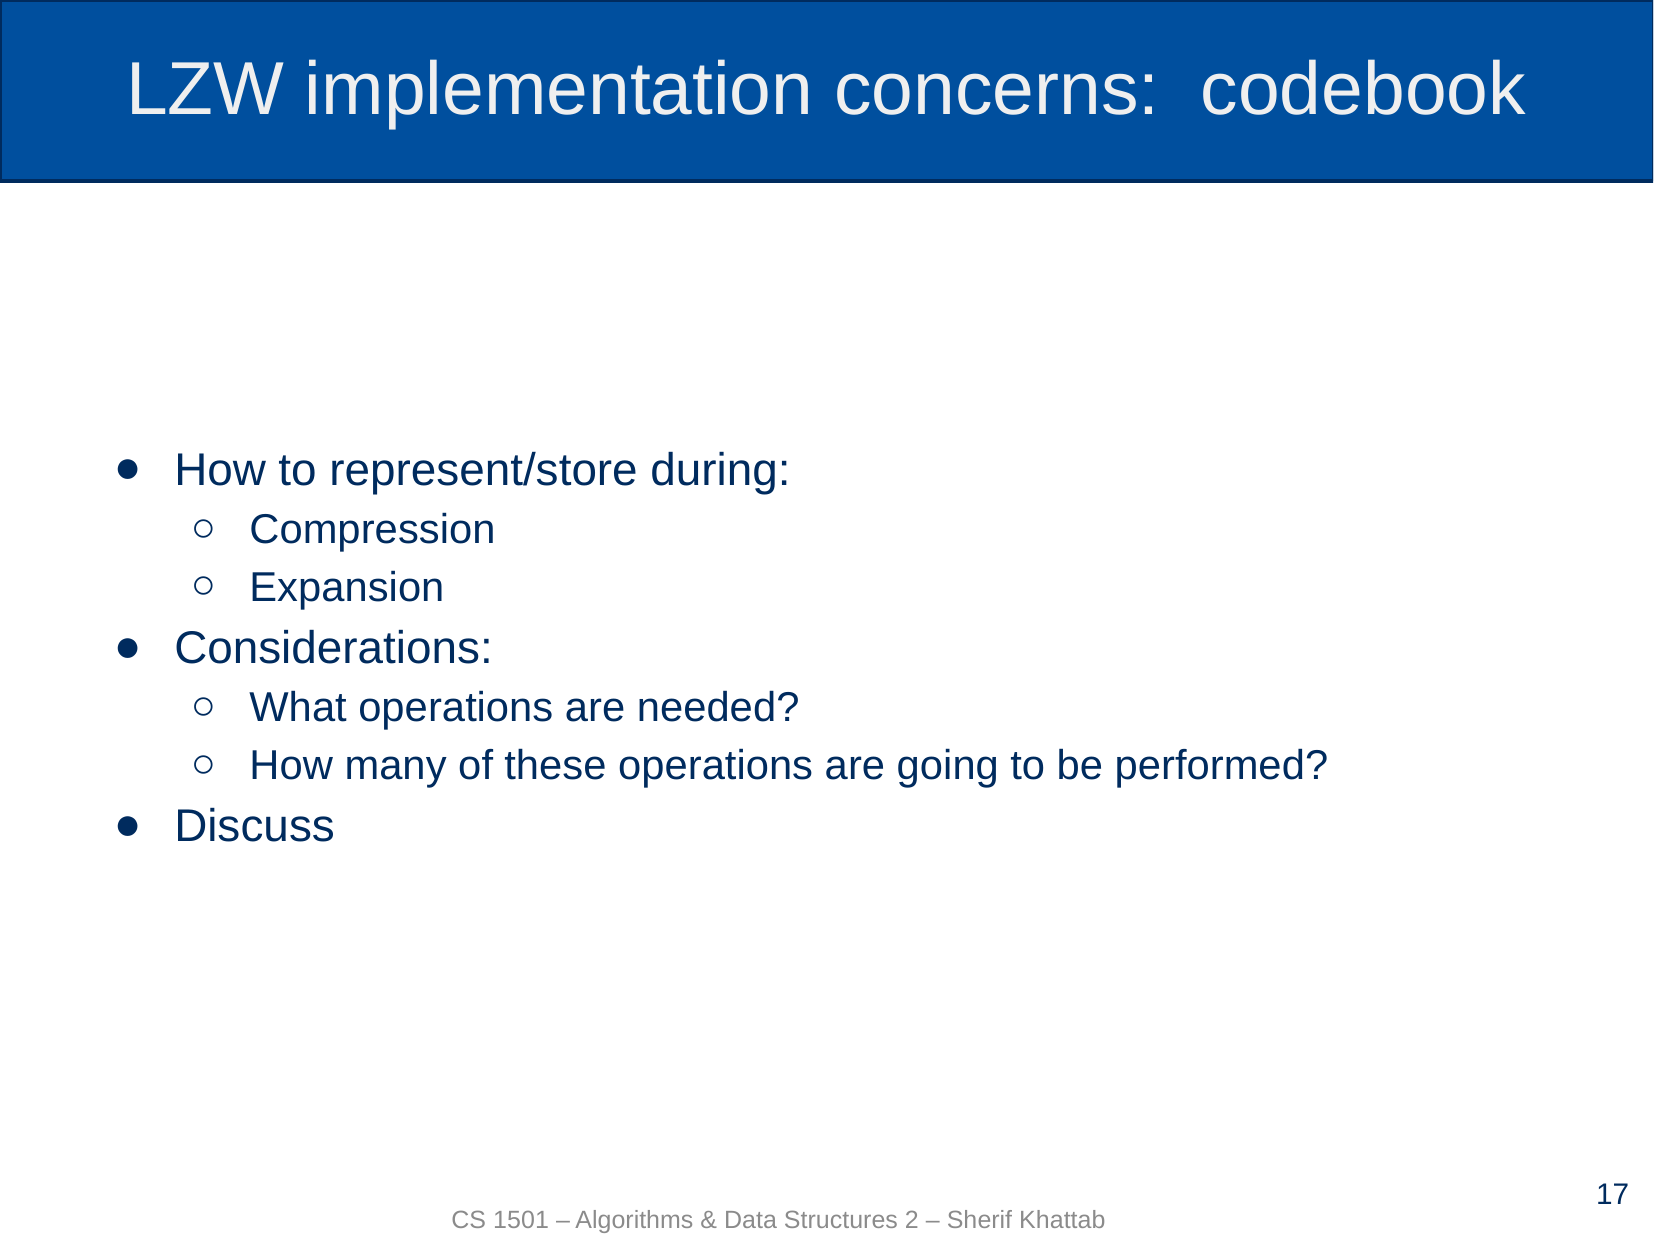

# LZW implementation concerns:  codebook
How to represent/store during:
Compression
Expansion
Considerations:
What operations are needed?
How many of these operations are going to be performed?
Discuss
17
CS 1501 – Algorithms & Data Structures 2 – Sherif Khattab